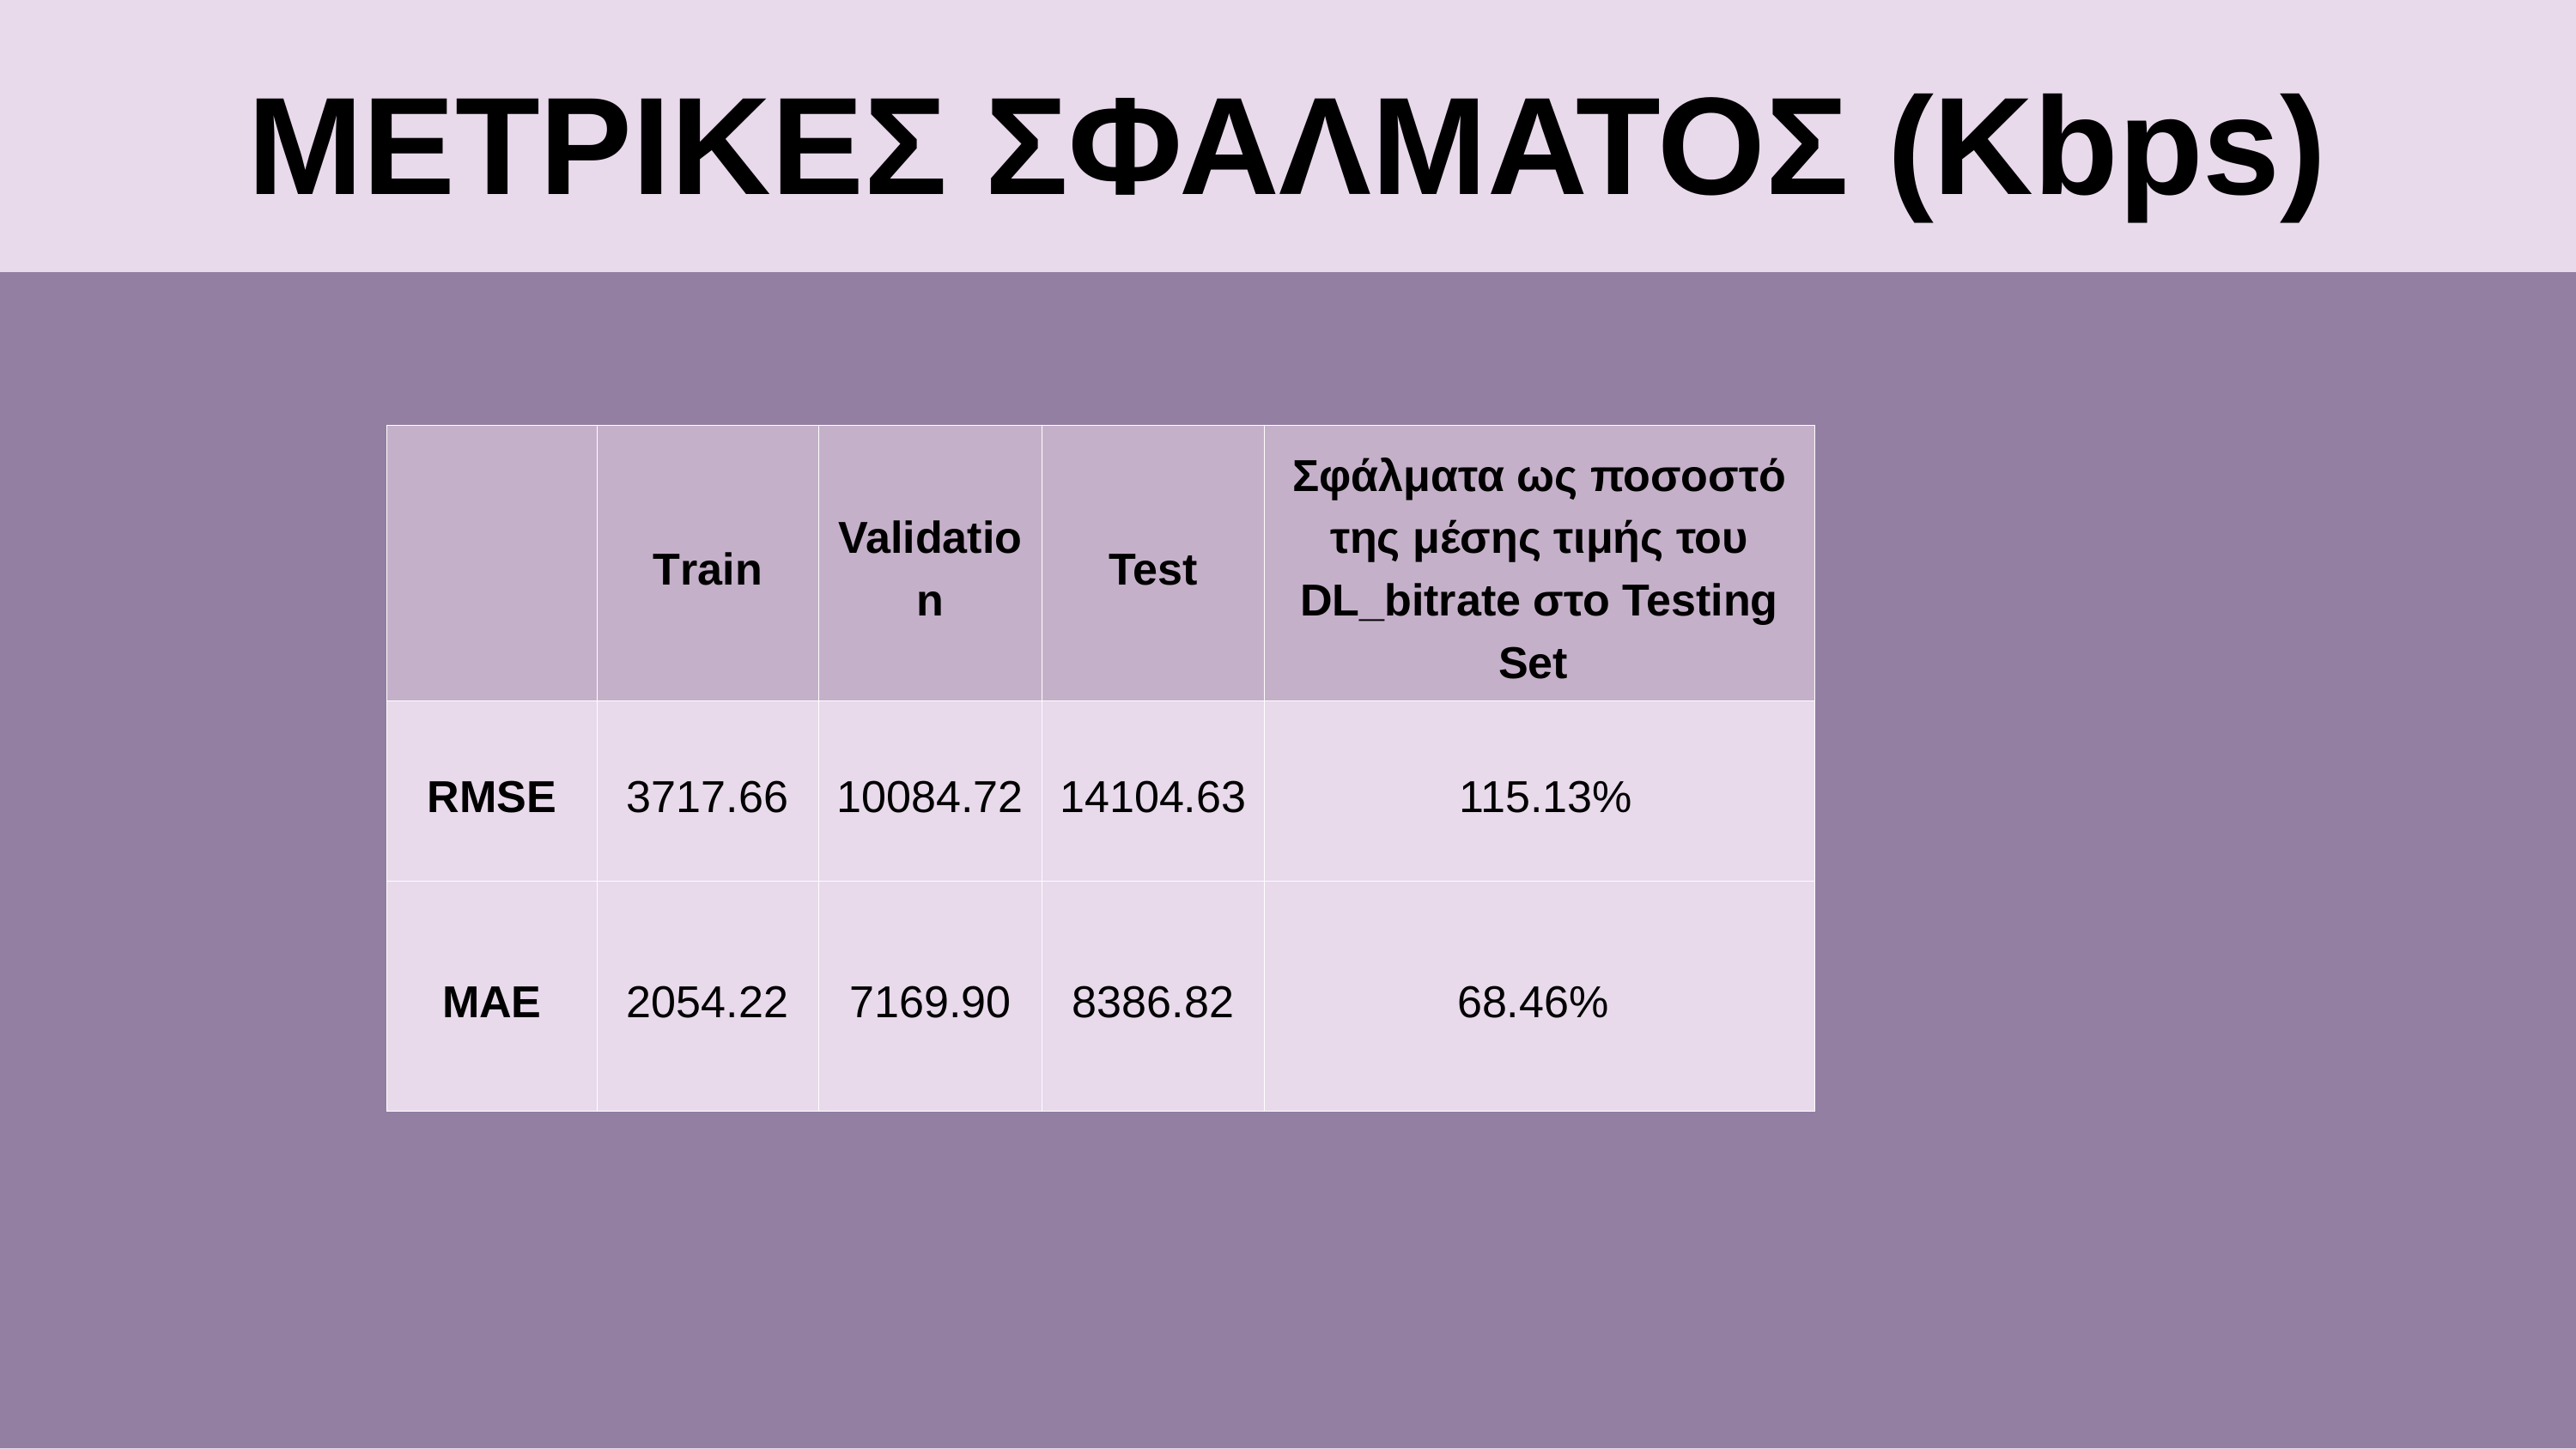

ΜΕΤΡΙΚΕΣ ΣΦΑΛΜΑΤΟΣ (Kbps)

|  | Τrain | Validation | Test | Σφάλματα ως ποσοστό της μέσης τιμής του DL\_bitrate στο Testing Set |
| --- | --- | --- | --- | --- |
| RMSE | 3717.66 | 10084.72 | 14104.63 | 115.13% |
| MAE | 2054.22 | 7169.90 | 8386.82 | 68.46% |